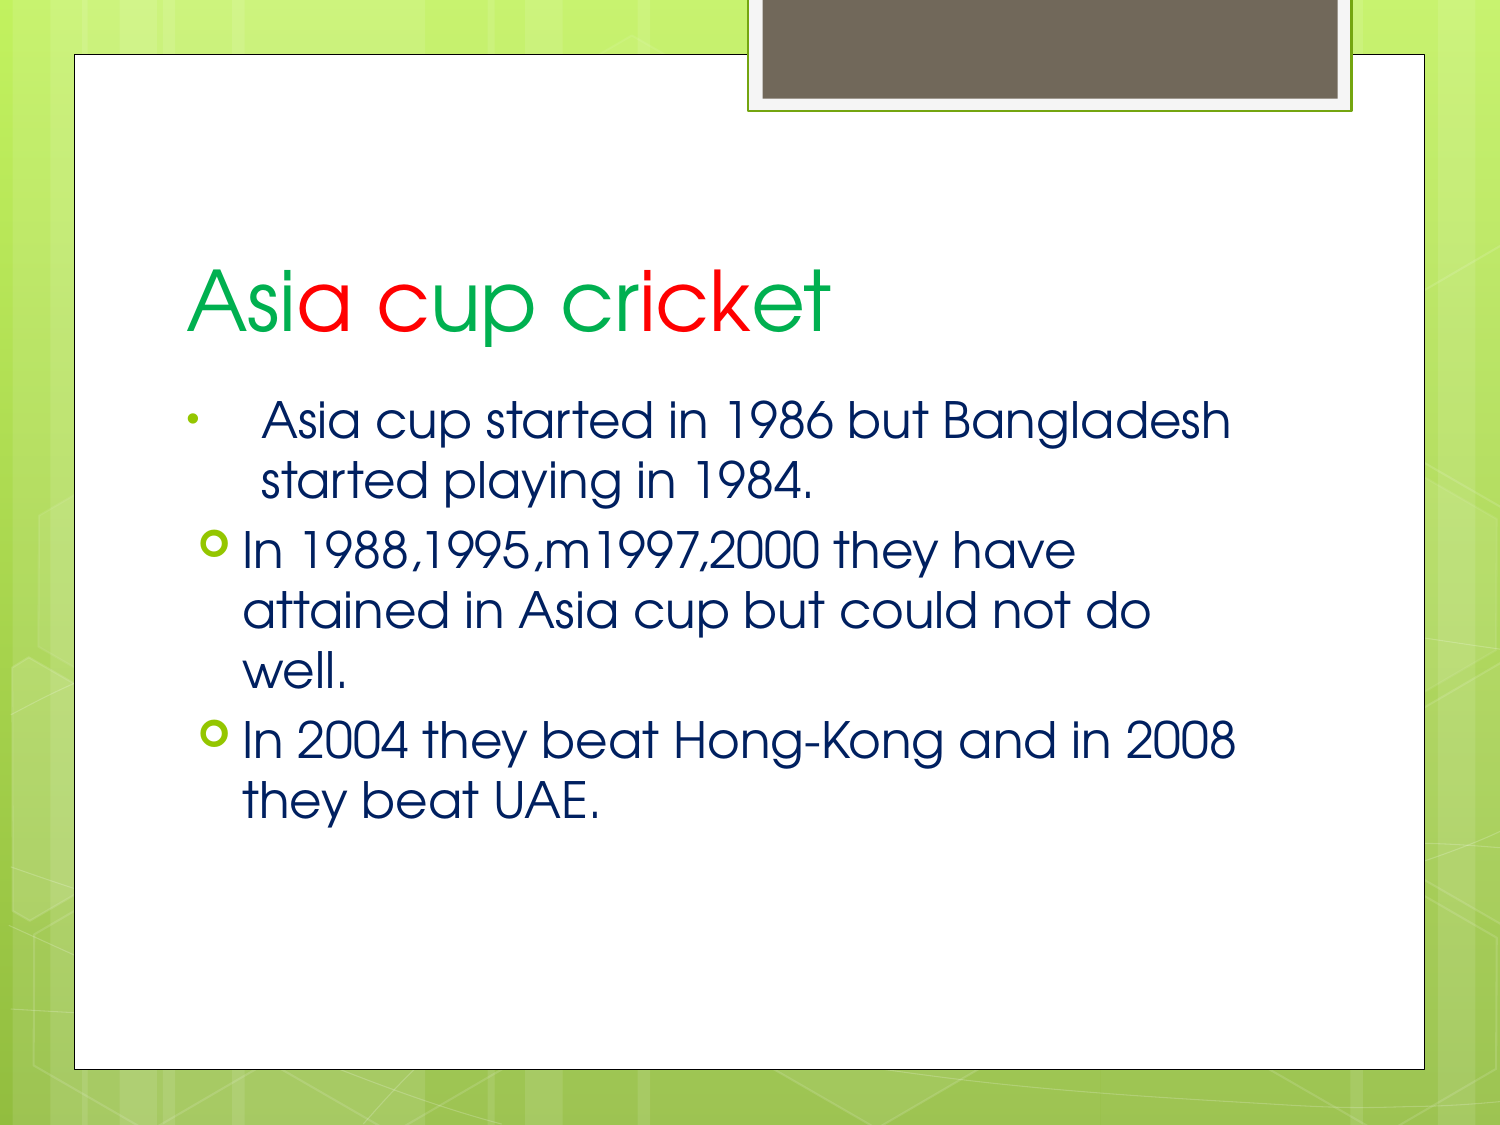

# Asia cup cricket
Asia cup started in 1986 but Bangladesh started playing in 1984.
In 1988,1995,m1997,2000 they have attained in Asia cup but could not do well.
In 2004 they beat Hong-Kong and in 2008  they beat UAE.